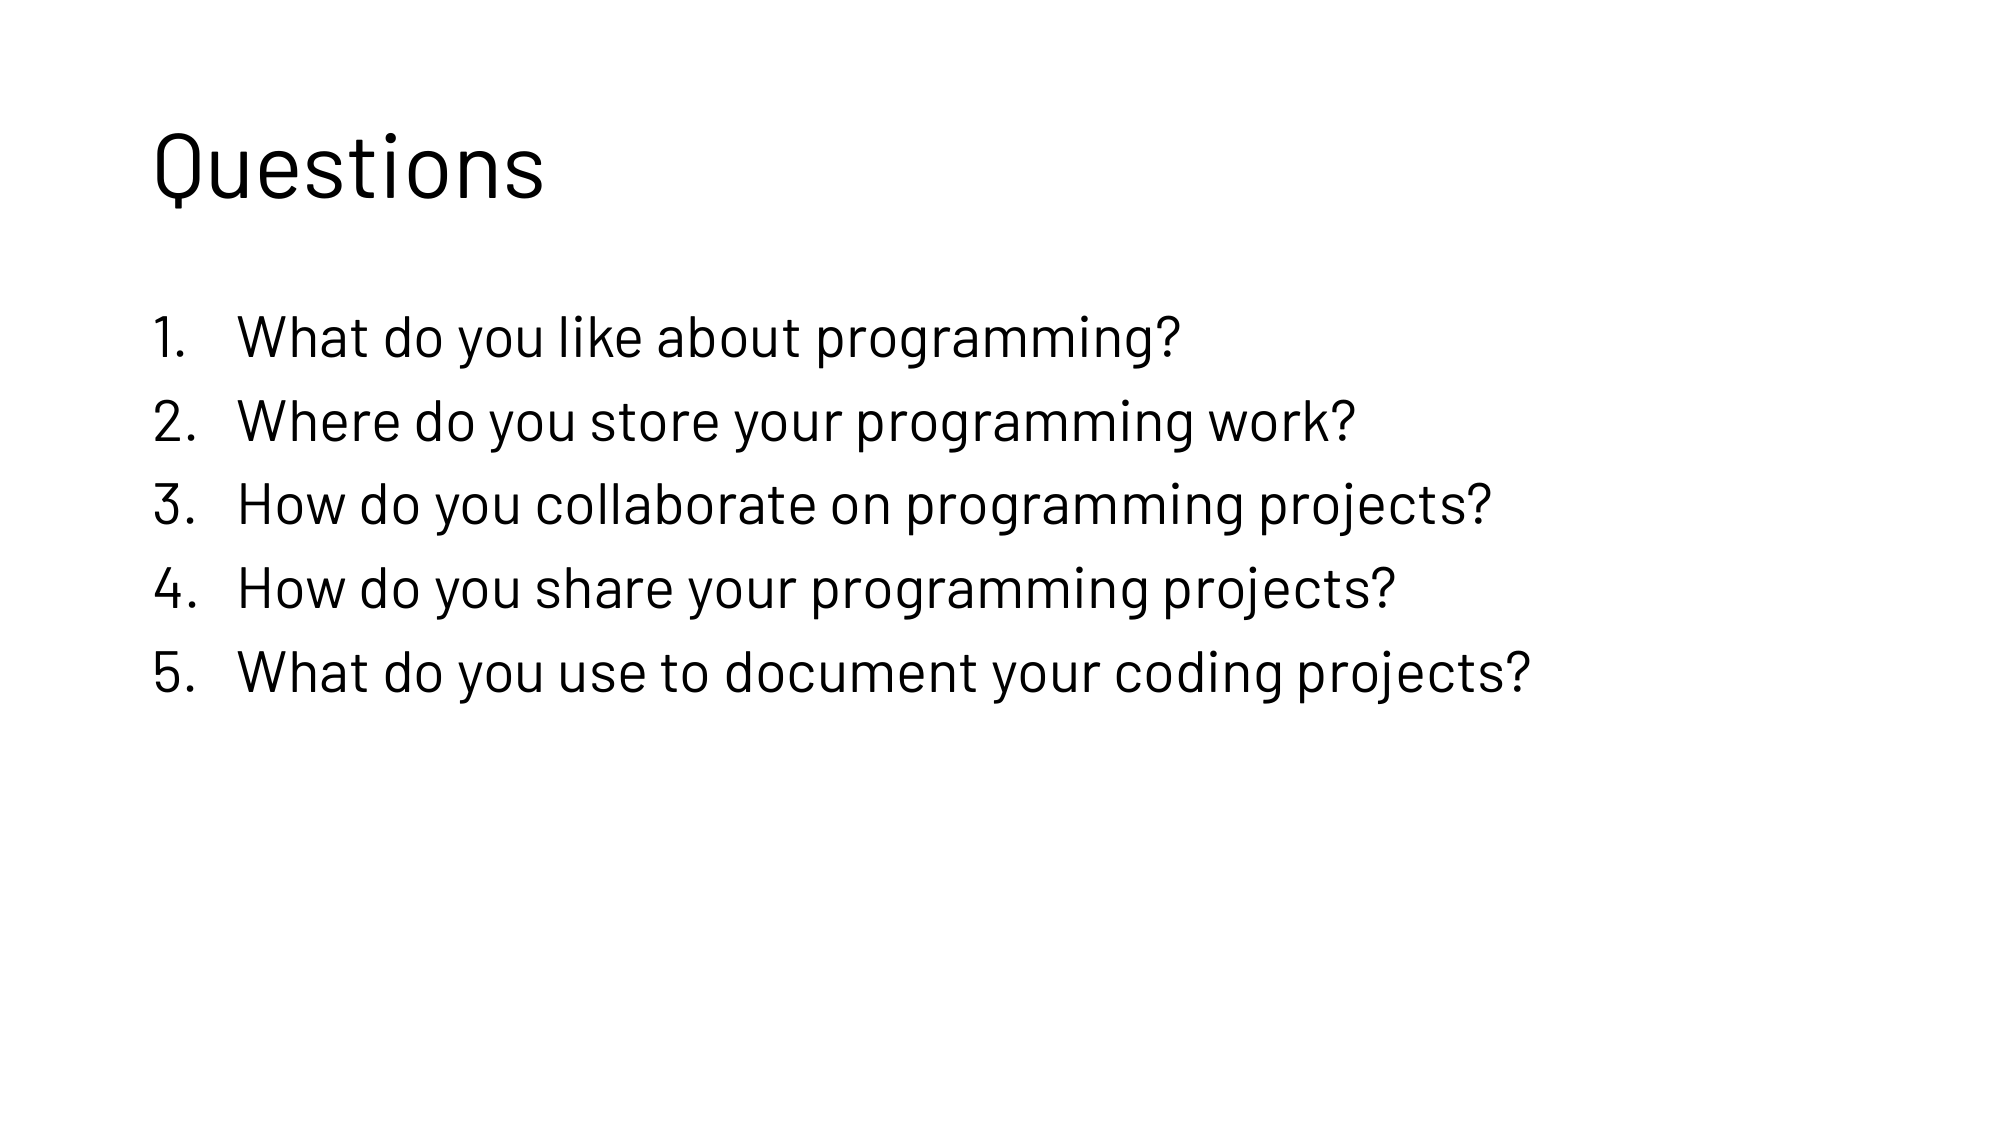

# Questions
What do you like about programming?
Where do you store your programming work?
How do you collaborate on programming projects?
How do you share your programming projects?
What do you use to document your coding projects?